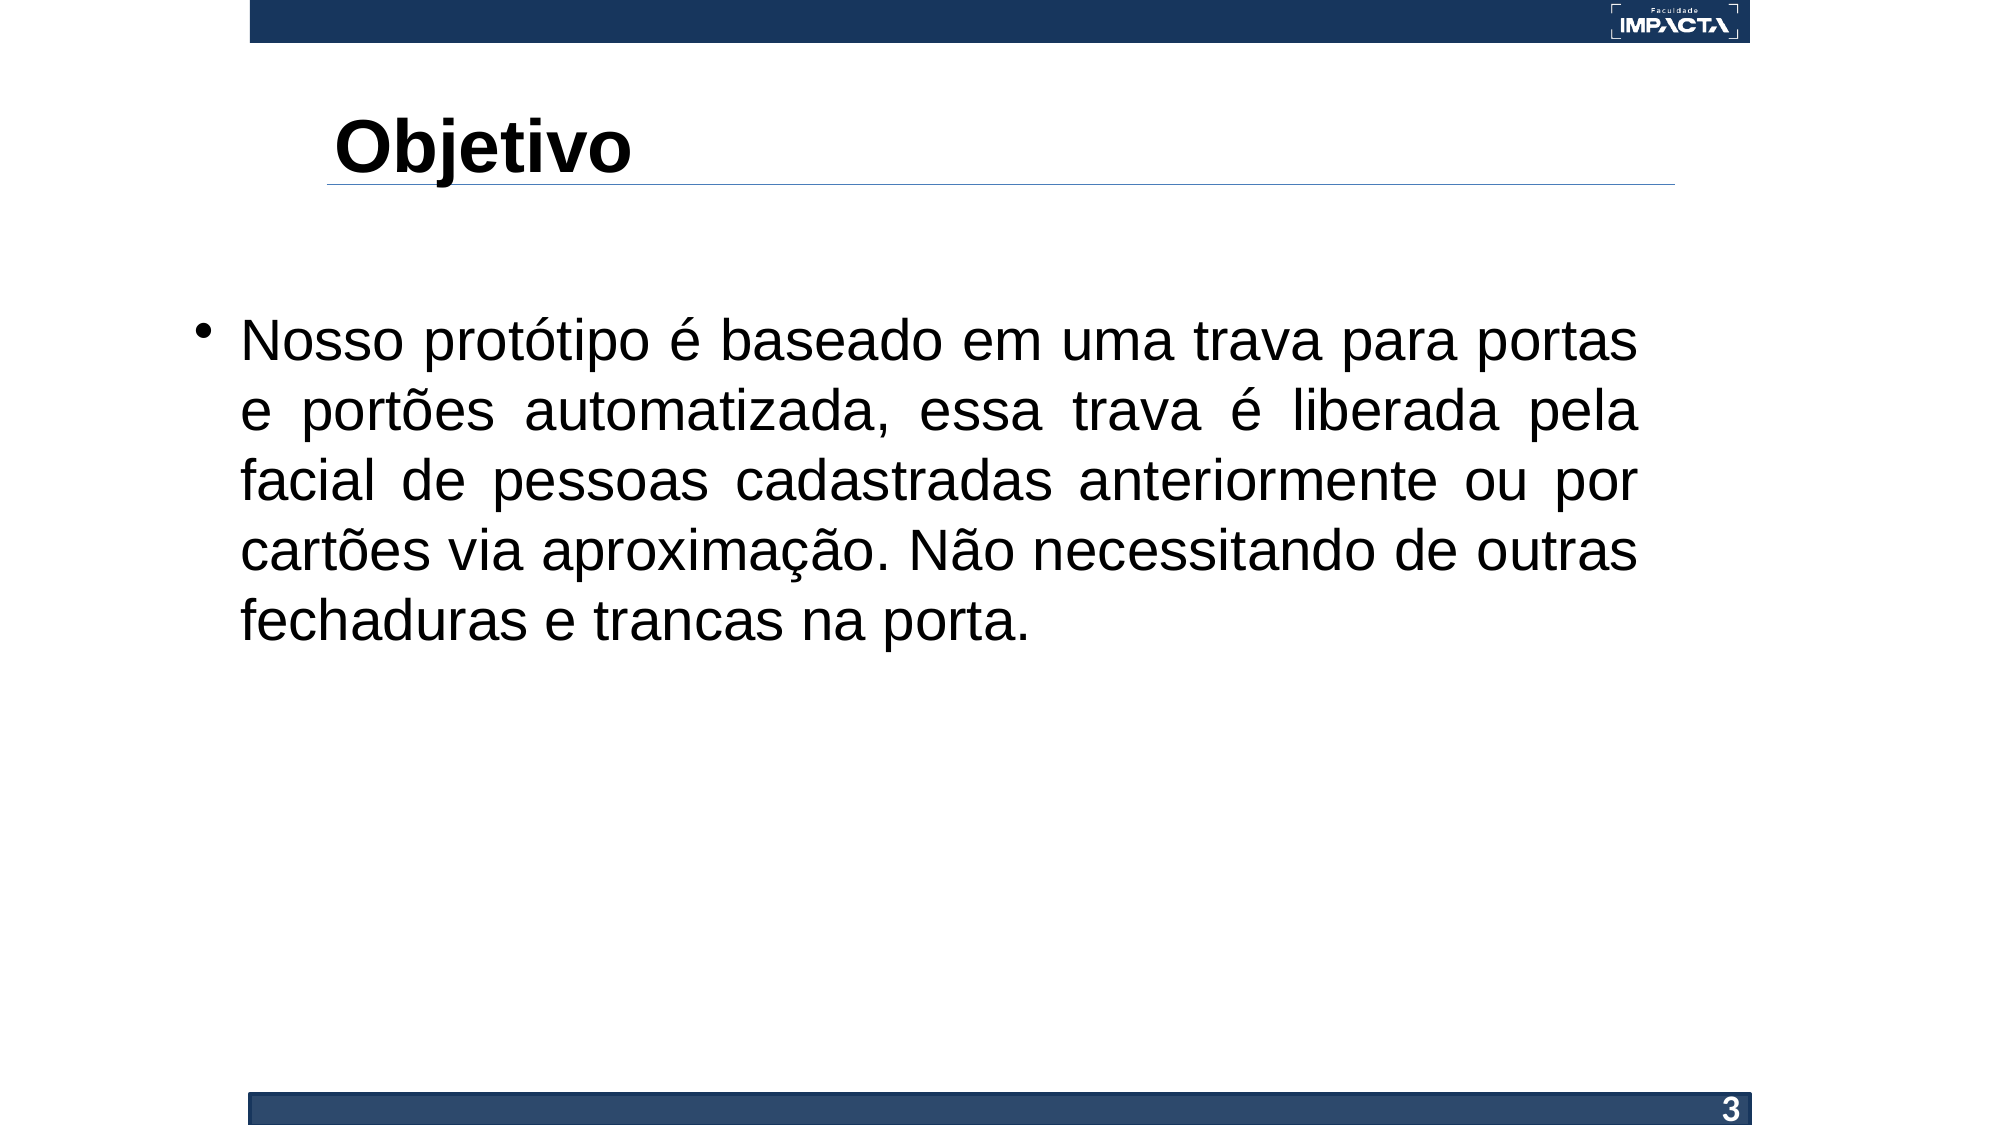

# Objetivo
Nosso protótipo é baseado em uma trava para portas e portões automatizada, essa trava é liberada pela facial de pessoas cadastradas anteriormente ou por cartões via aproximação. Não necessitando de outras fechaduras e trancas na porta.
3